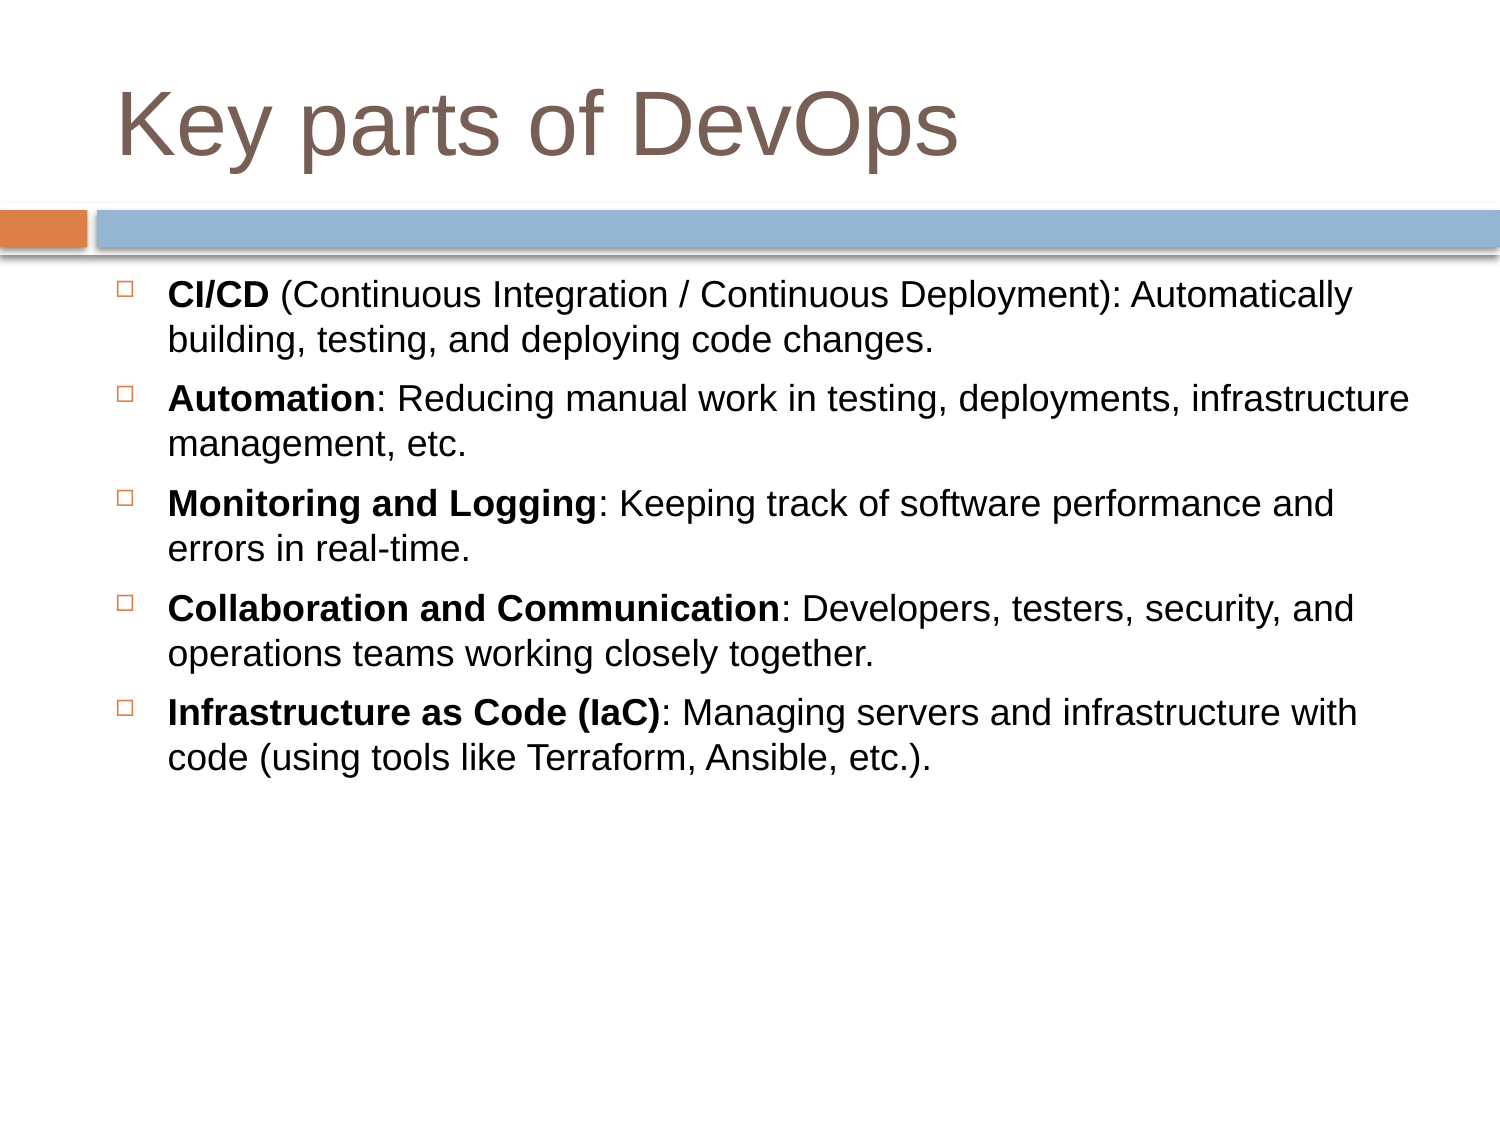

# Key parts of DevOps
CI/CD (Continuous Integration / Continuous Deployment): Automatically building, testing, and deploying code changes.
Automation: Reducing manual work in testing, deployments, infrastructure management, etc.
Monitoring and Logging: Keeping track of software performance and errors in real-time.
Collaboration and Communication: Developers, testers, security, and operations teams working closely together.
Infrastructure as Code (IaC): Managing servers and infrastructure with code (using tools like Terraform, Ansible, etc.).